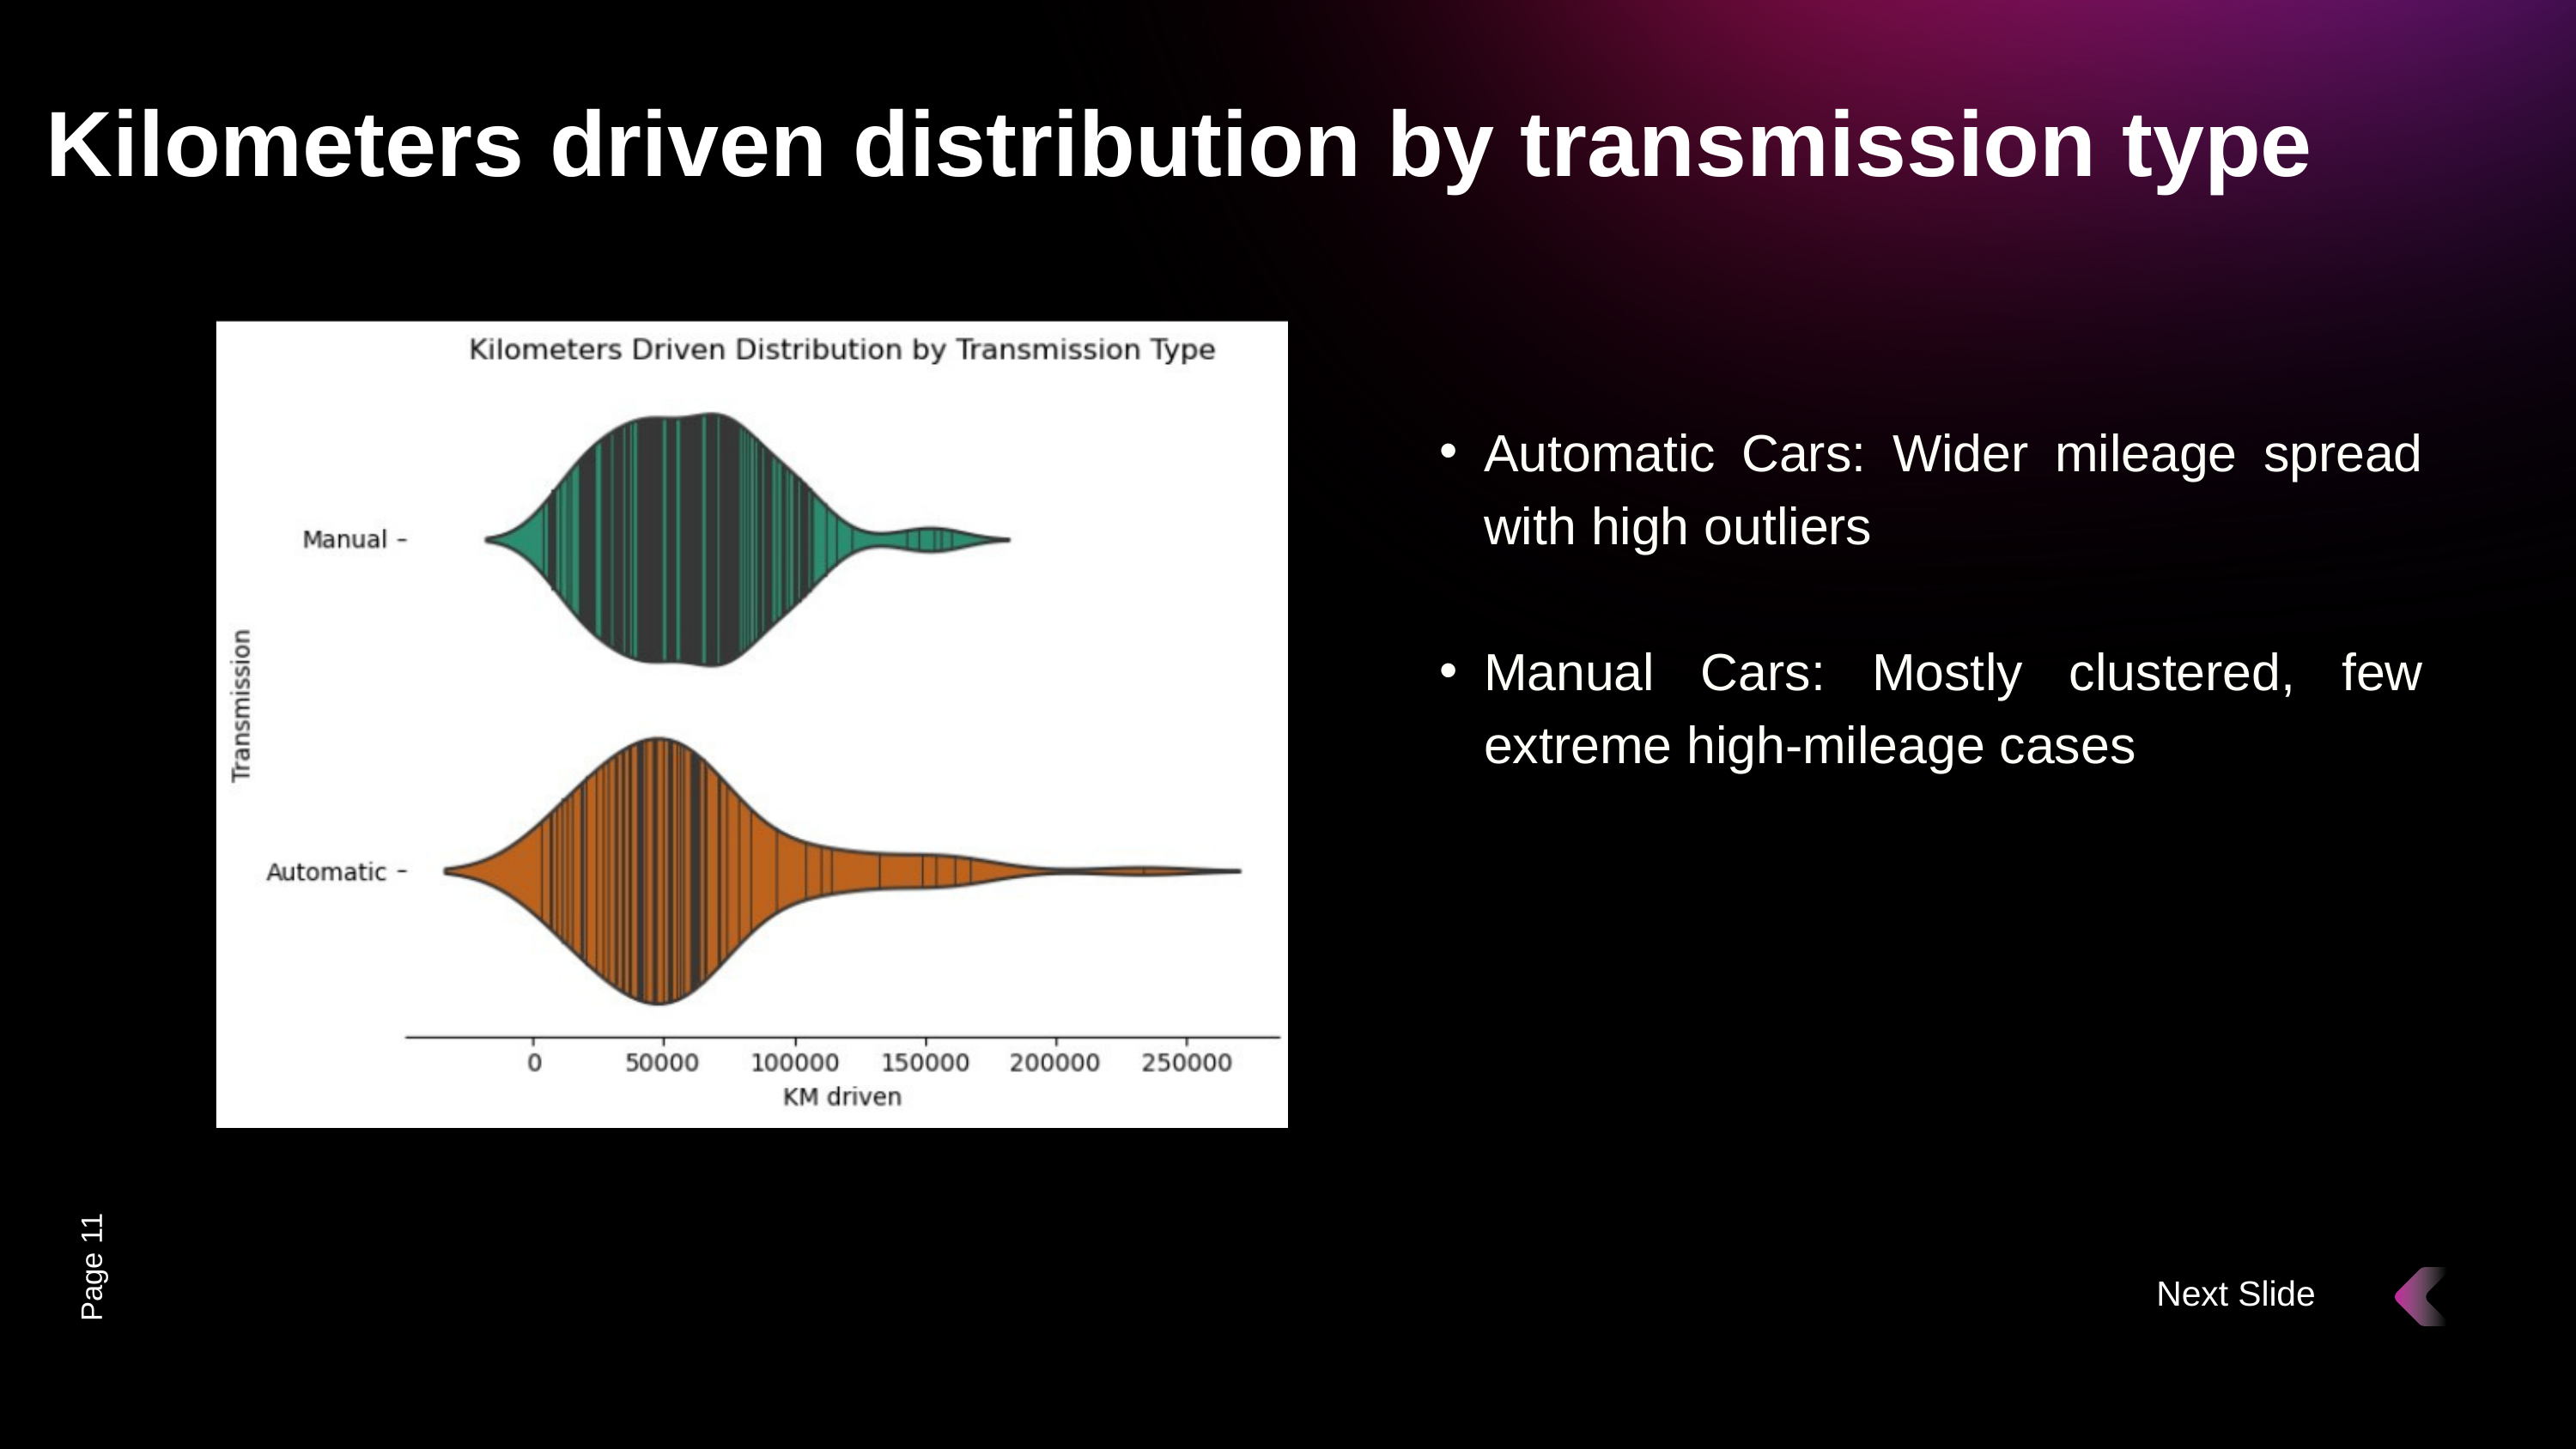

Kilometers driven distribution by transmission type

Automatic Cars: Wider mileage spread with high outliers

Manual Cars: Mostly clustered, few extreme high-mileage cases

Page 11

Next Slide